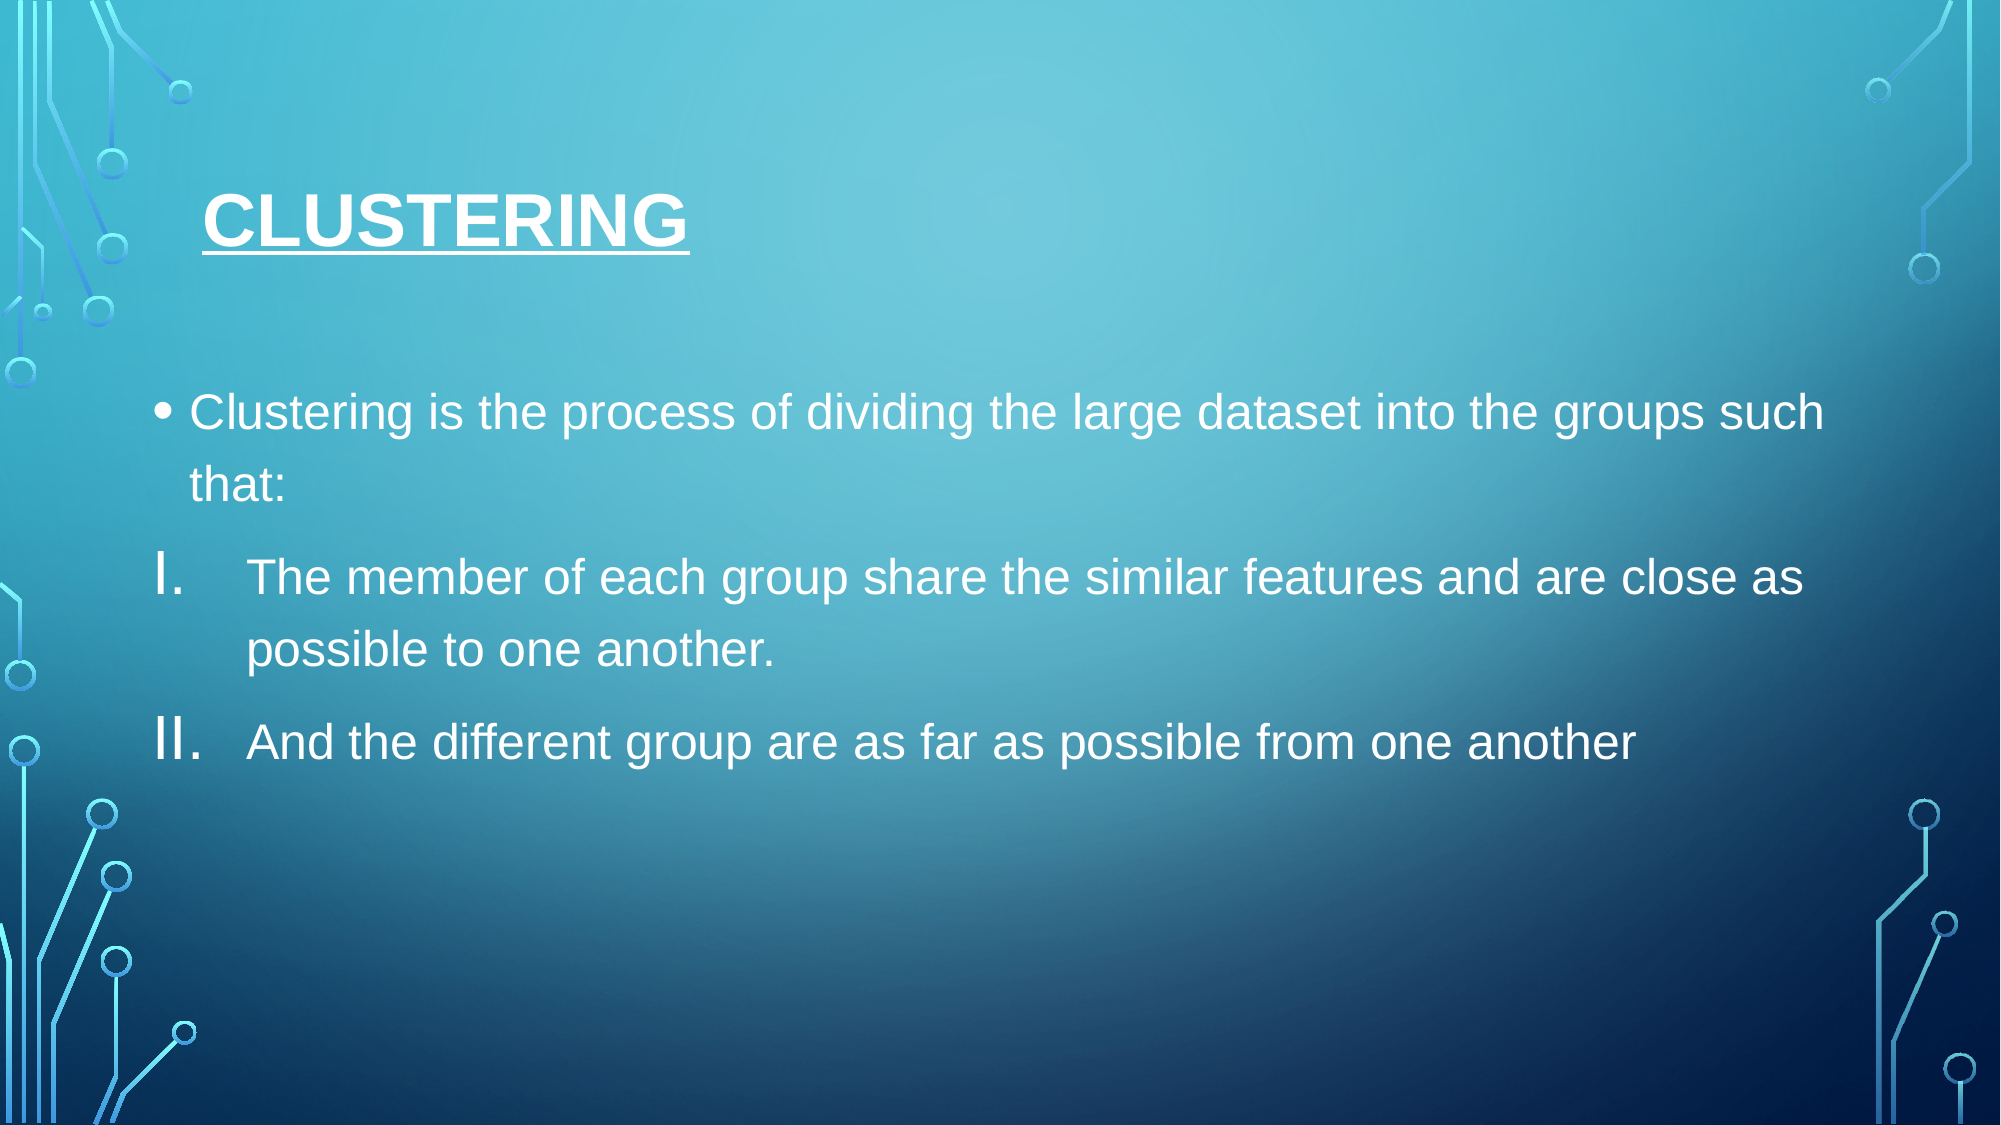

# CLUSTERING
Clustering is the process of dividing the large dataset into the groups such that:
The member of each group share the similar features and are close as possible to one another.
And the different group are as far as possible from one another